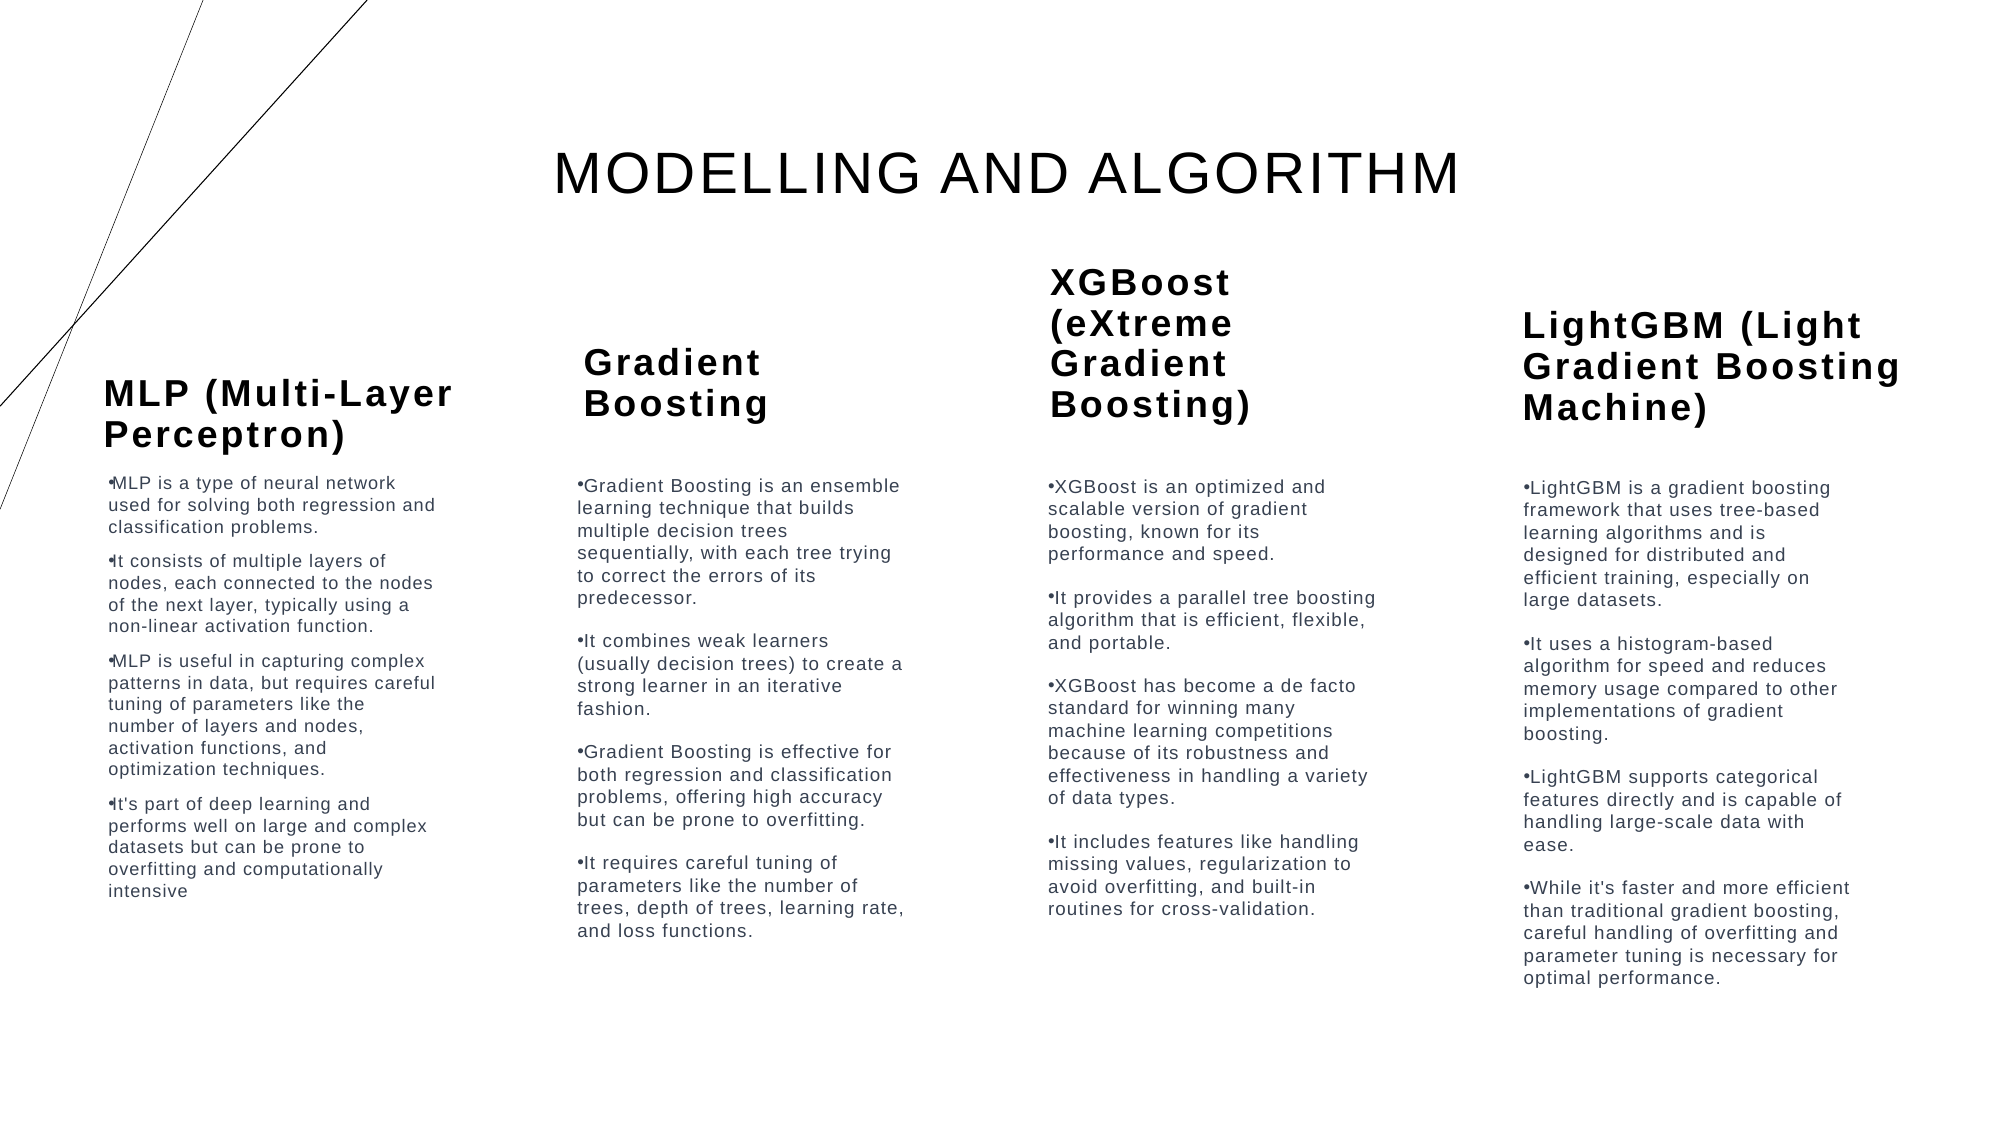

Modelling and algorithm
LightGBM (Light Gradient Boosting Machine)
XGBoost (eXtreme Gradient Boosting)
MLP (Multi-Layer Perceptron)
Gradient Boosting
MLP is a type of neural network used for solving both regression and classification problems.
It consists of multiple layers of nodes, each connected to the nodes of the next layer, typically using a non-linear activation function.
MLP is useful in capturing complex patterns in data, but requires careful tuning of parameters like the number of layers and nodes, activation functions, and optimization techniques.
It's part of deep learning and performs well on large and complex datasets but can be prone to overfitting and computationally intensive

Gradient Boosting is an ensemble learning technique that builds multiple decision trees sequentially, with each tree trying to correct the errors of its predecessor.
It combines weak learners (usually decision trees) to create a strong learner in an iterative fashion.
Gradient Boosting is effective for both regression and classification problems, offering high accuracy but can be prone to overfitting.
It requires careful tuning of parameters like the number of trees, depth of trees, learning rate, and loss functions.

XGBoost is an optimized and scalable version of gradient boosting, known for its performance and speed.
It provides a parallel tree boosting algorithm that is efficient, flexible, and portable.
XGBoost has become a de facto standard for winning many machine learning competitions because of its robustness and effectiveness in handling a variety of data types.
It includes features like handling missing values, regularization to avoid overfitting, and built-in routines for cross-validation.
LightGBM is a gradient boosting framework that uses tree-based learning algorithms and is designed for distributed and efficient training, especially on large datasets.
It uses a histogram-based algorithm for speed and reduces memory usage compared to other implementations of gradient boosting.
LightGBM supports categorical features directly and is capable of handling large-scale data with ease.
While it's faster and more efficient than traditional gradient boosting, careful handling of overfitting and parameter tuning is necessary for optimal performance.
10